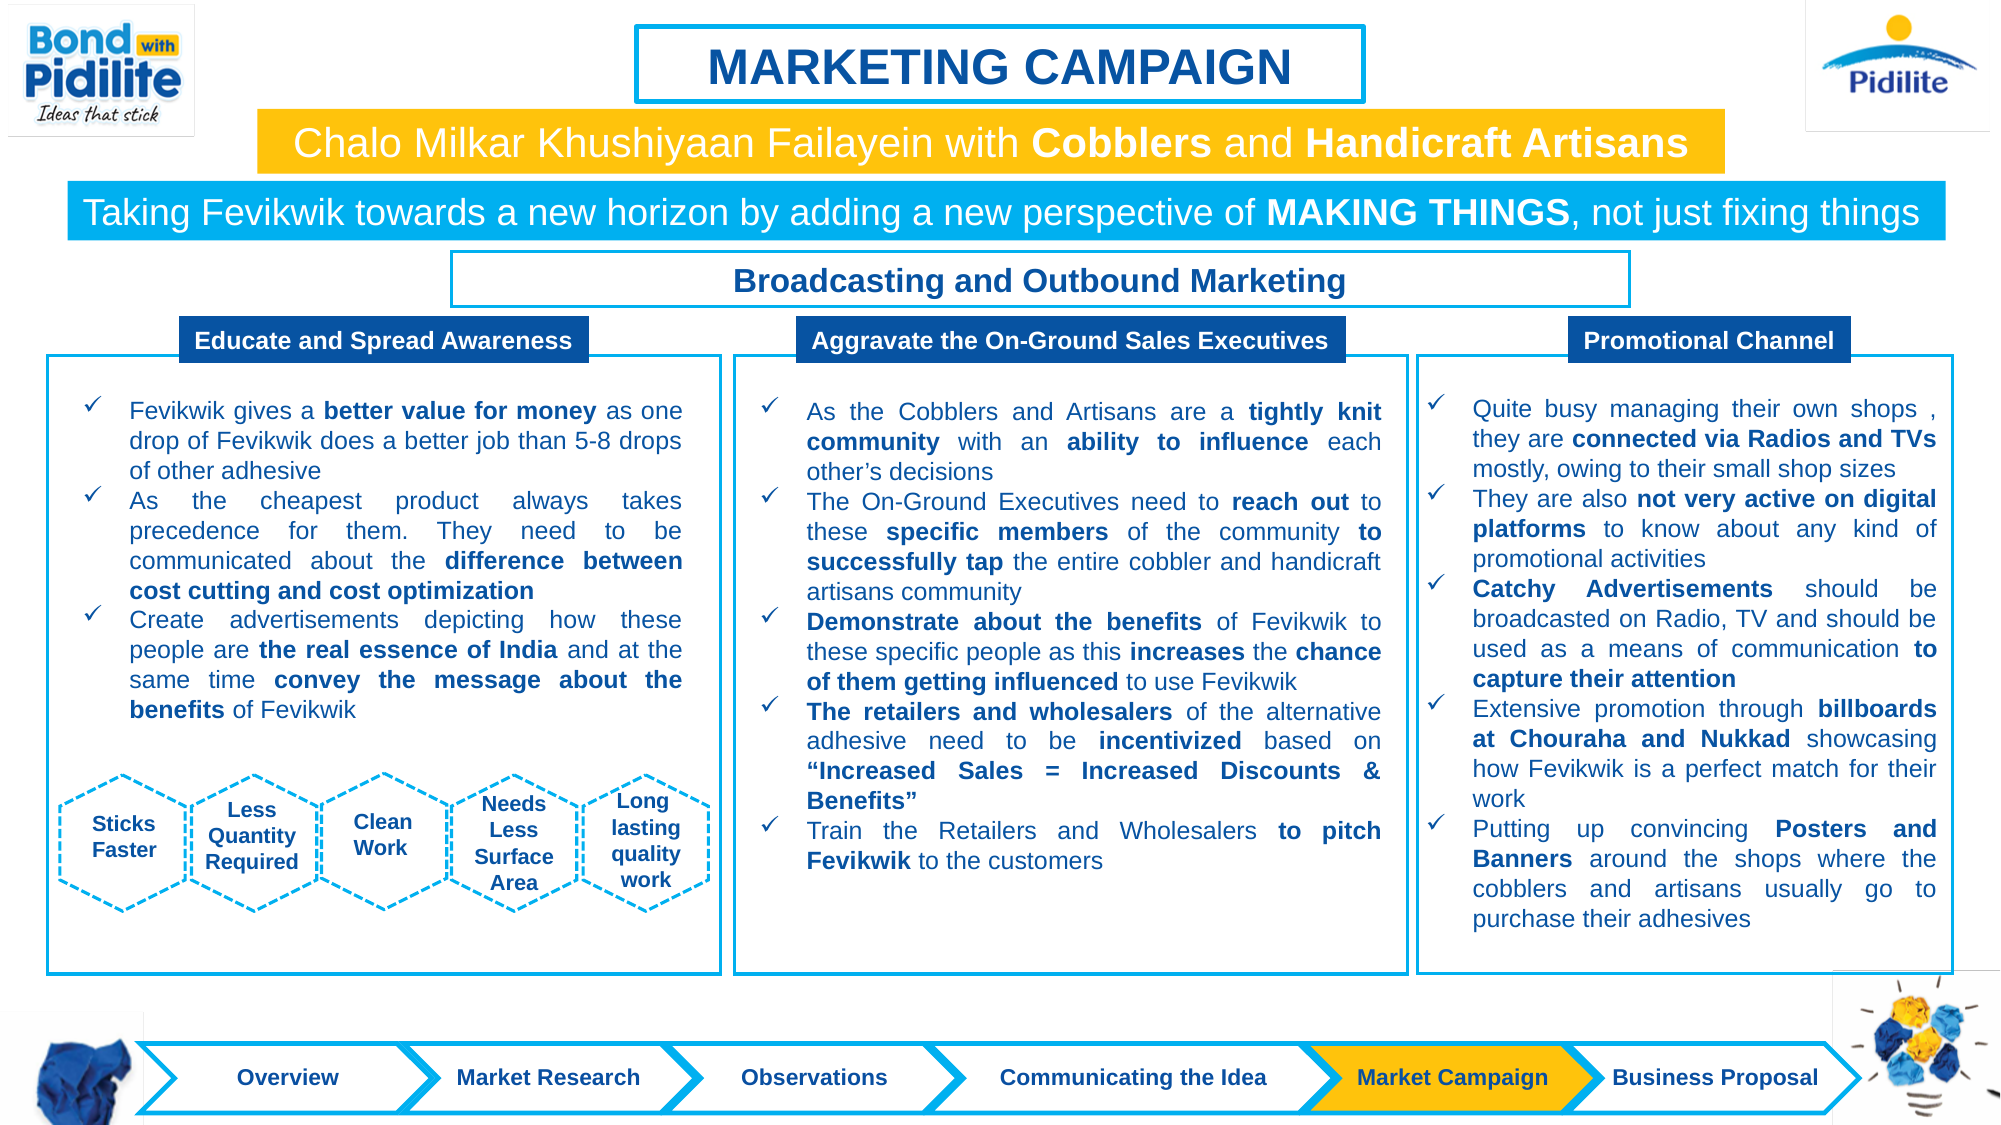

MARKETING CAMPAIGN
Chalo Milkar Khushiyaan Failayein with Cobblers and Handicraft Artisans
Taking Fevikwik towards a new horizon by adding a new perspective of MAKING THINGS, not just fixing things
Broadcasting and Outbound Marketing
Promotional Channel
Aggravate the On-Ground Sales Executives
Educate and Spread Awareness

Quite busy managing their own shops , they are connected via Radios and TVs mostly, owing to their small shop sizes
They are also not very active on digital platforms to know about any kind of promotional activities
Catchy Advertisements should be broadcasted on Radio, TV and should be used as a means of communication to capture their attention
Extensive promotion through billboards at Chouraha and Nukkad showcasing how Fevikwik is a perfect match for their work
Putting up convincing Posters and Banners around the shops where the cobblers and artisans usually go to purchase their adhesives
Fevikwik gives a better value for money as one drop of Fevikwik does a better job than 5-8 drops of other adhesive
As the cheapest product always takes precedence for them. They need to be communicated about the difference between cost cutting and cost optimization
Create advertisements depicting how these people are the real essence of India and at the same time convey the message about the benefits of Fevikwik
As the Cobblers and Artisans are a tightly knit community with an ability to influence each other’s decisions
The On-Ground Executives need to reach out to these specific members of the community to successfully tap the entire cobbler and handicraft artisans community
Demonstrate about the benefits of Fevikwik to these specific people as this increases the chance of them getting influenced to use Fevikwik
The retailers and wholesalers of the alternative adhesive need to be incentivized based on “Increased Sales = Increased Discounts & Benefits”
Train the Retailers and Wholesalers to pitch Fevikwik to the customers

Long
lasting
quality
work

Needs Less
Surface
Area
Less
Quantity
Required
Clean
Work
Sticks
Faster
Overview
Market Research
Observations
Communicating the Idea
Market Campaign
Business Proposal